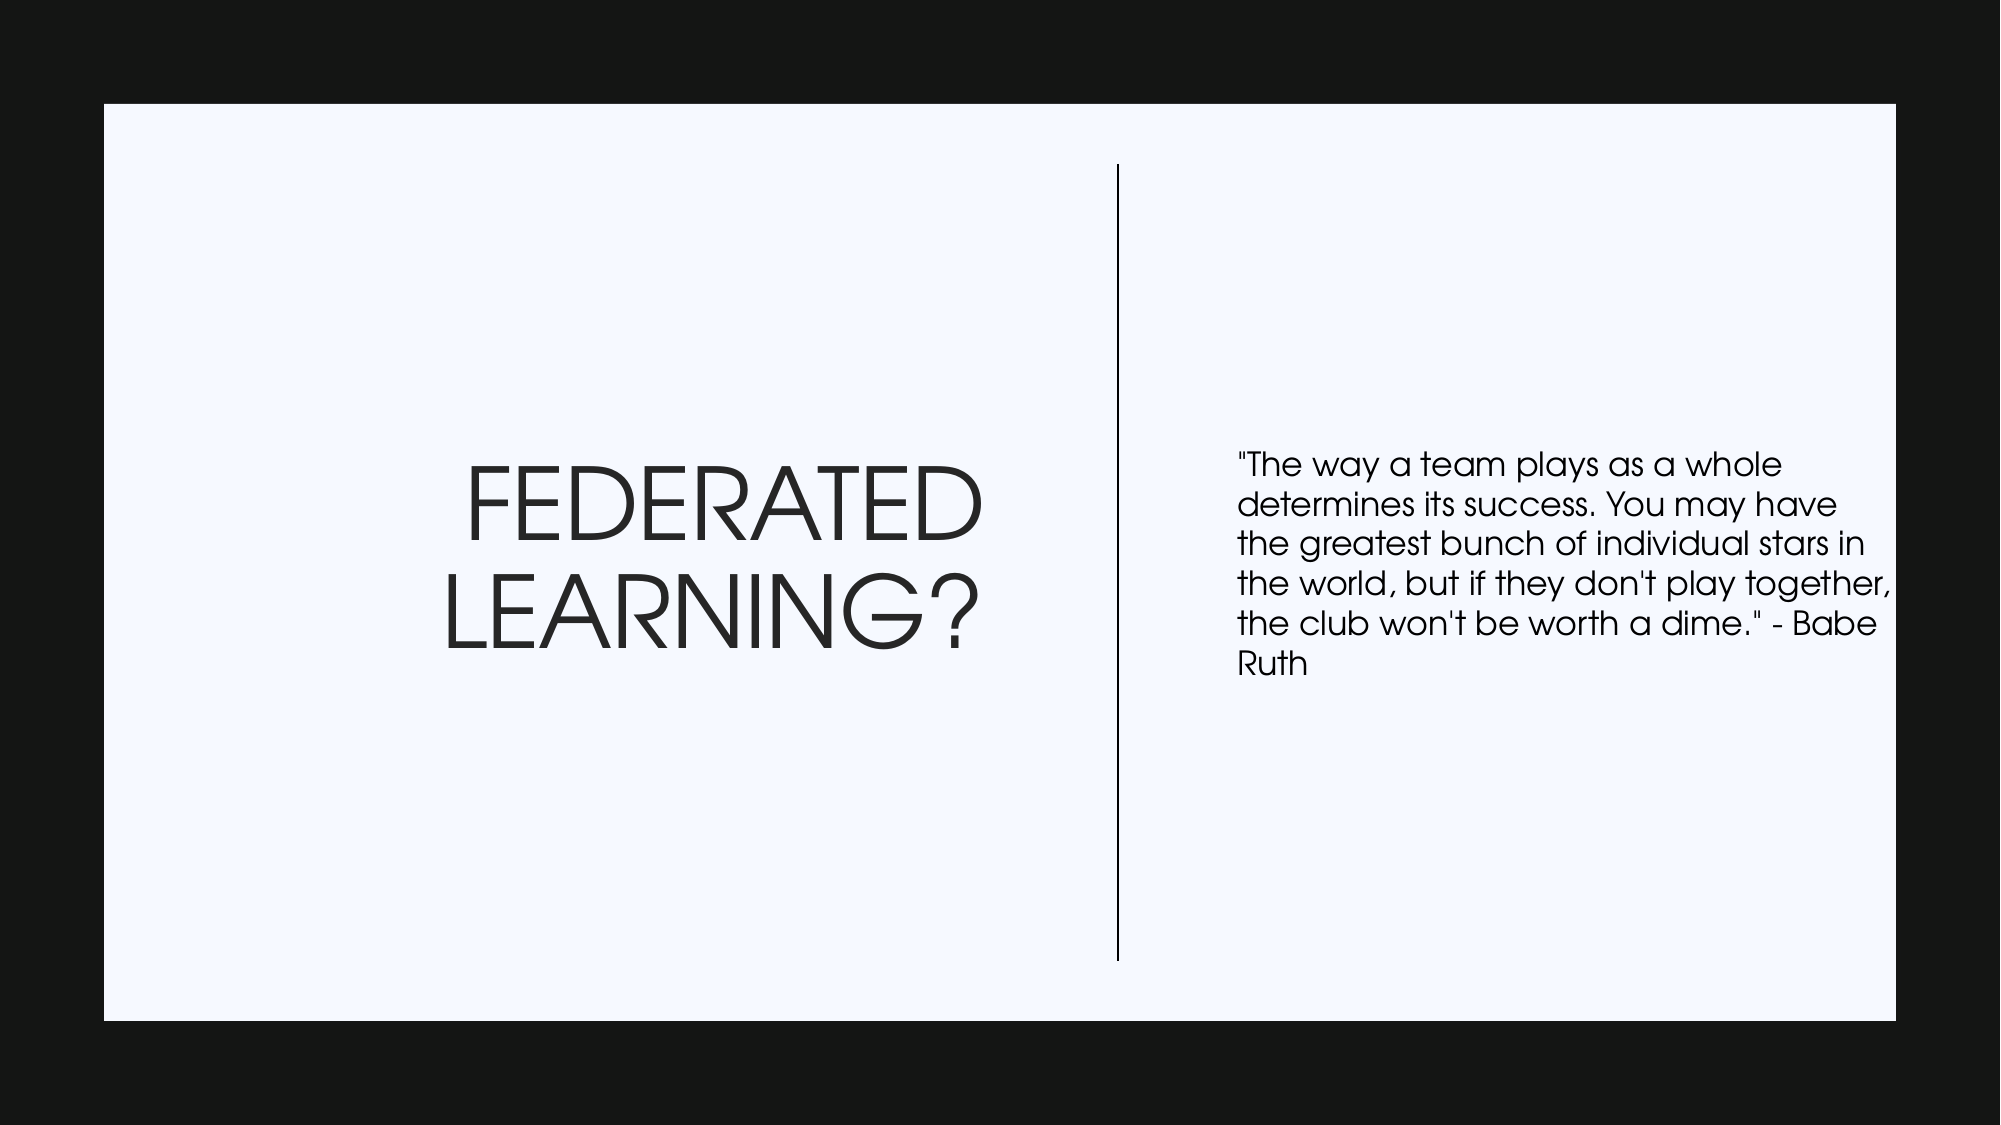

"The way a team plays as a whole determines its success. You may have the greatest bunch of individual stars in the world, but if they don't play together, the club won't be worth a dime." - Babe Ruth
# Federated Learning?